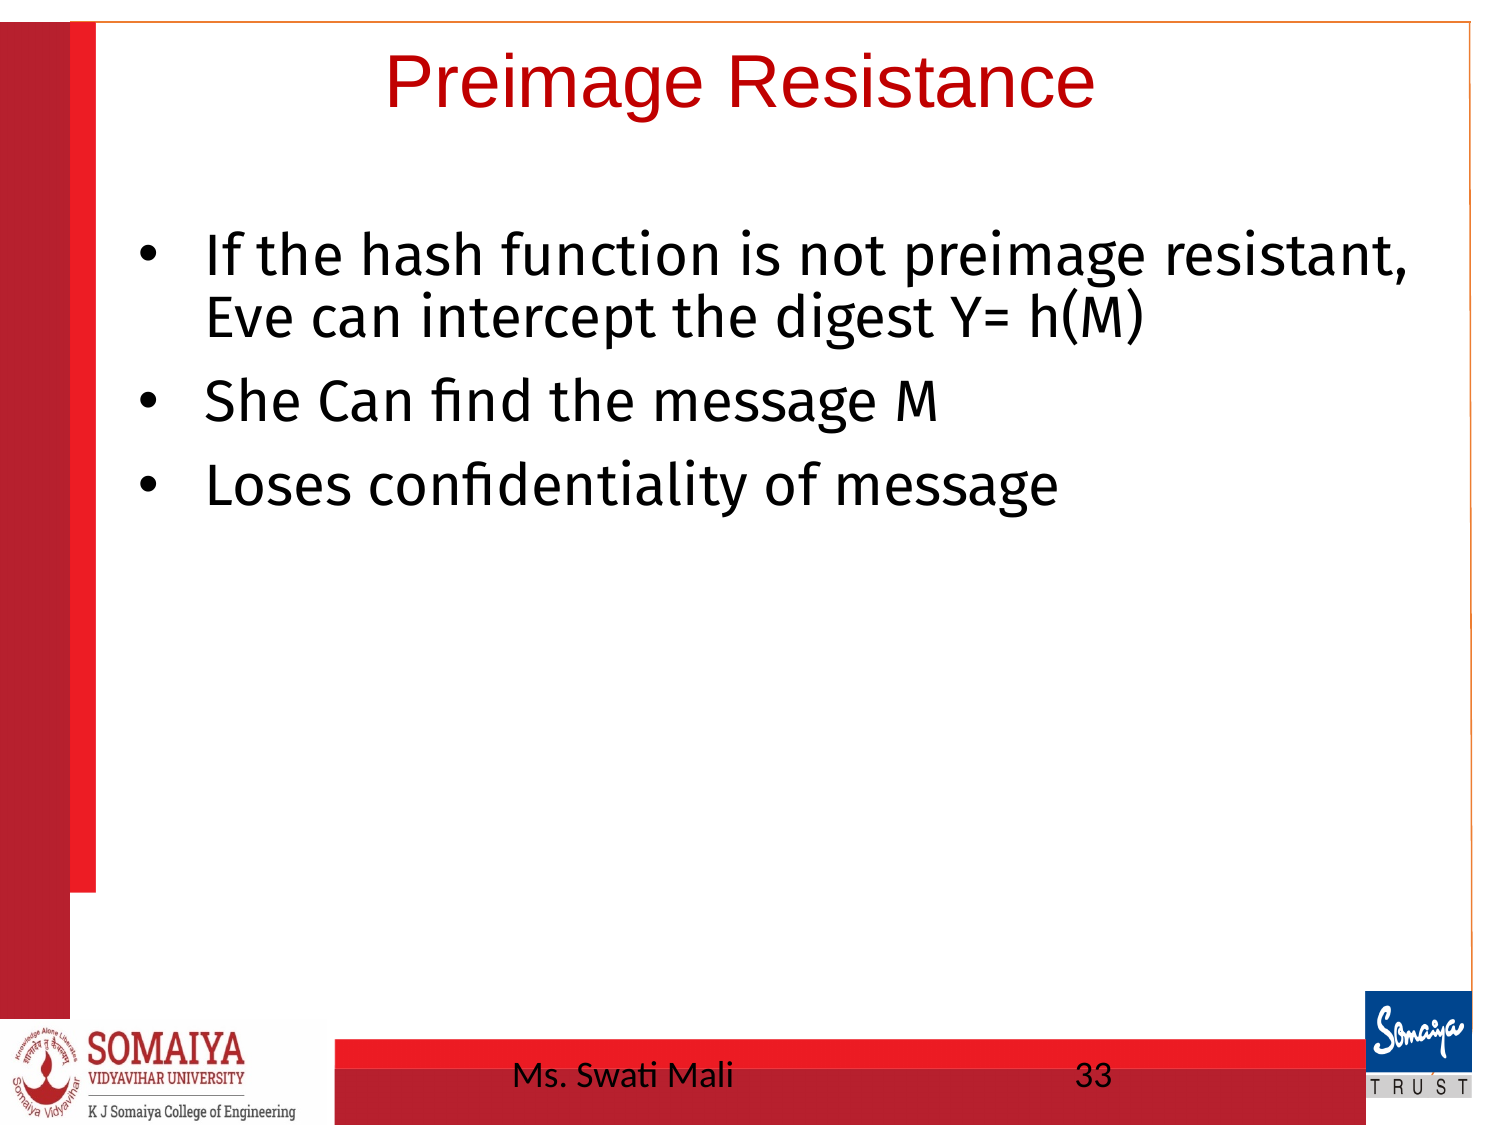

# Preimage Resistance
If the hash function is not preimage resistant, Eve can intercept the digest Y= h(M)
She Can find the message M
Loses confidentiality of message
Ms. Swati Mali
33